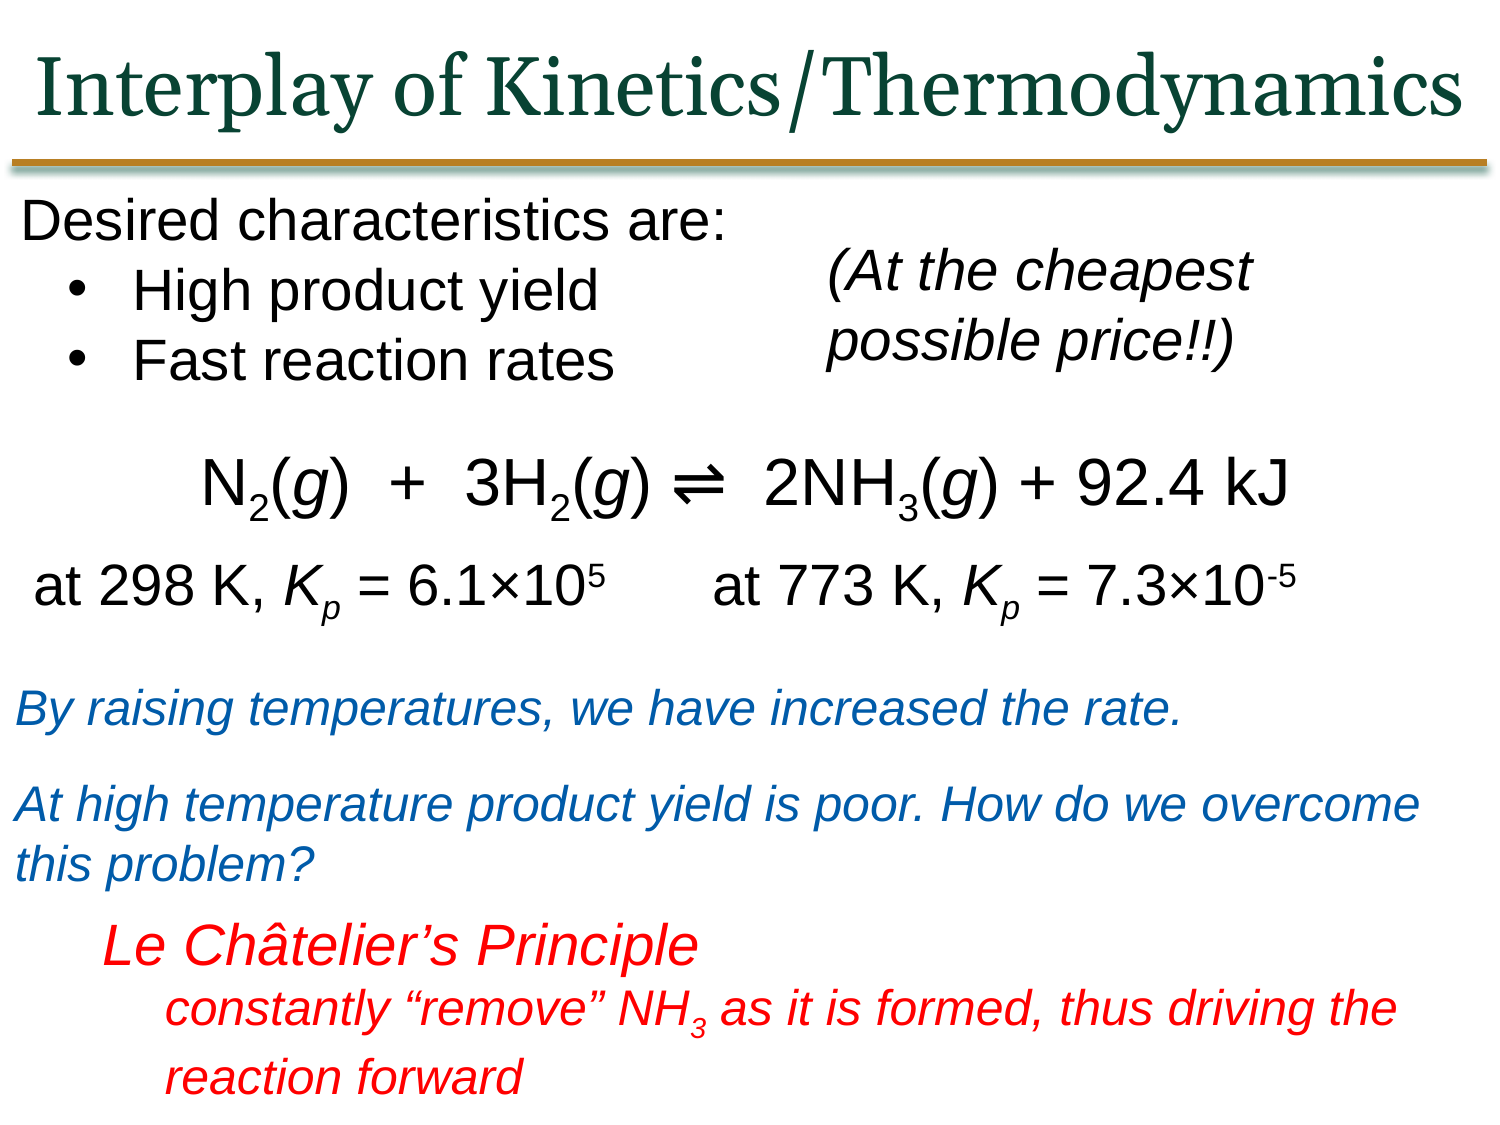

Interplay of Kinetics/Thermodynamics
Desired characteristics are:
High product yield
Fast reaction rates
(At the cheapest possible price!!)
N2(g)  +  3H2(g) ⇌  2NH3(g) + 92.4 kJ
at 298 K, Kp = 6.1×105
at 773 K, Kp = 7.3×10-5
By raising temperatures, we have increased the rate.
At high temperature product yield is poor. How do we overcome this problem?
Le Châtelier’s Principle
constantly “remove” NH3 as it is formed, thus driving the reaction forward